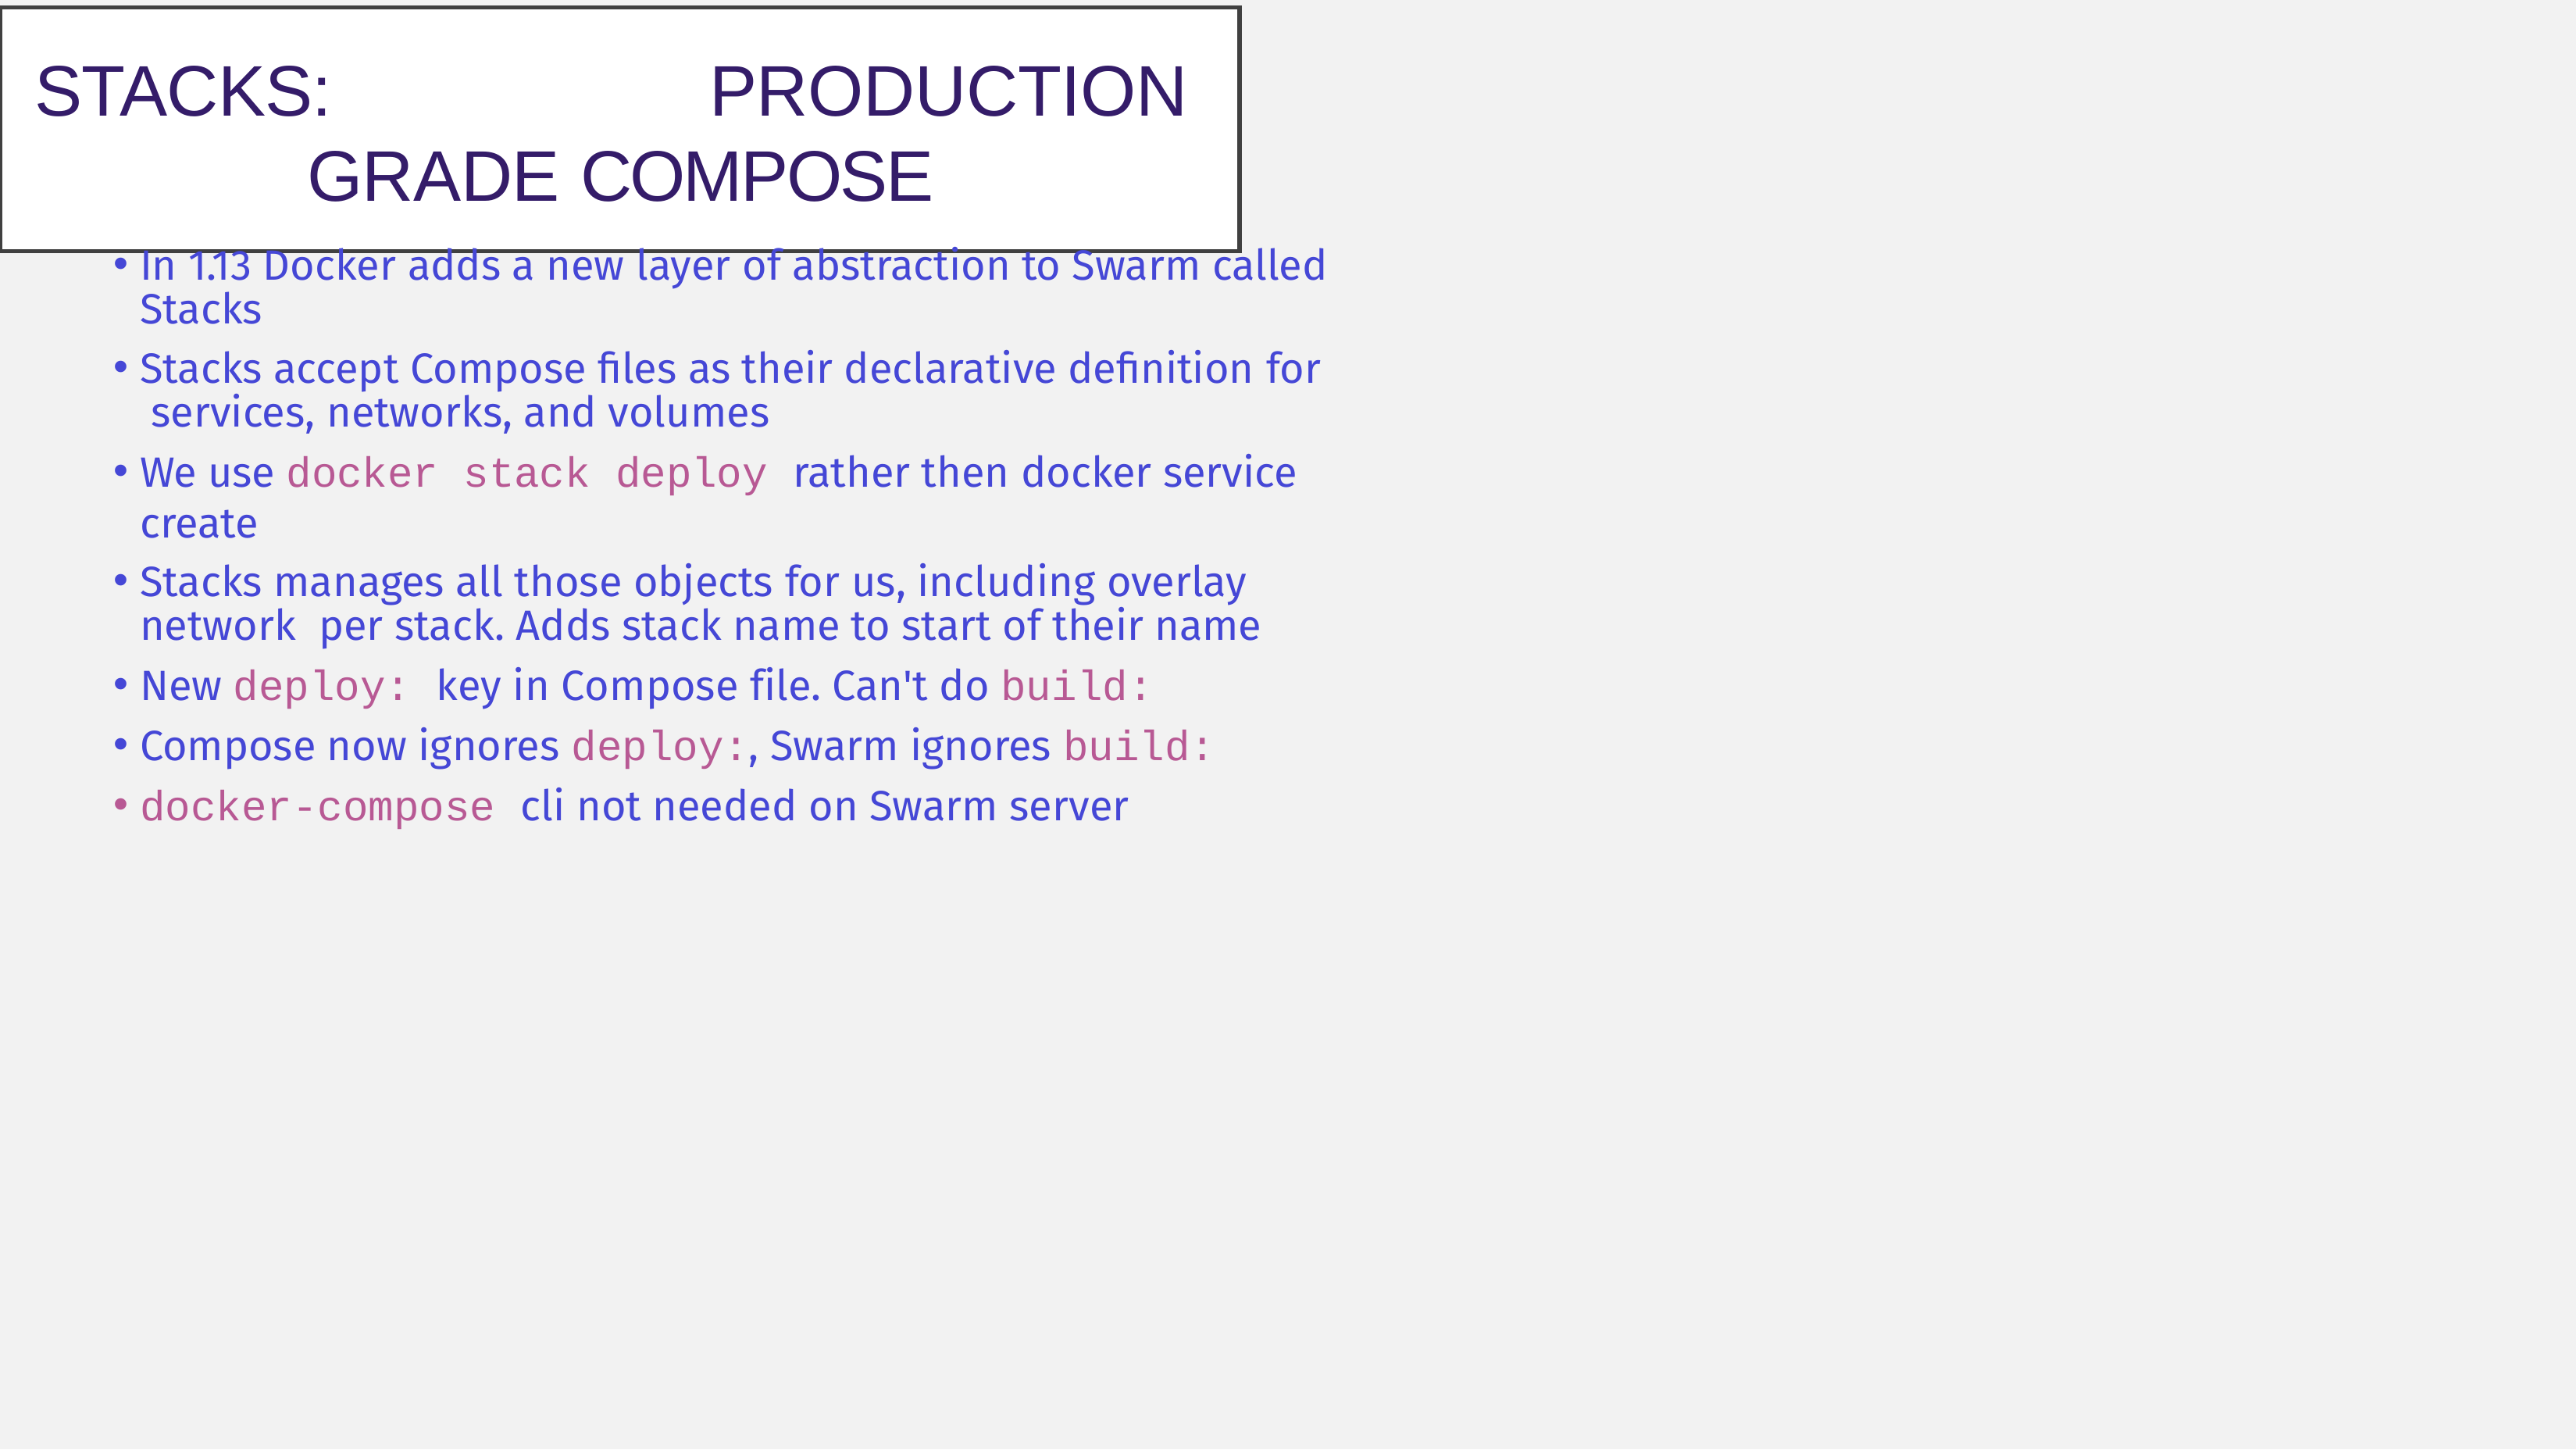

Stacks:	Production	Grade Compose
In 1.13 Docker adds a new layer of abstraction to Swarm called  Stacks
Stacks accept Compose files as their declarative definition for  services, networks, and volumes
We use docker stack deploy rather then docker service create
Stacks manages all those objects for us, including overlay network  per stack. Adds stack name to start of their name
New deploy: key in Compose file. Can't do build:
Compose now ignores deploy:, Swarm ignores build:
docker-compose cli not needed on Swarm server